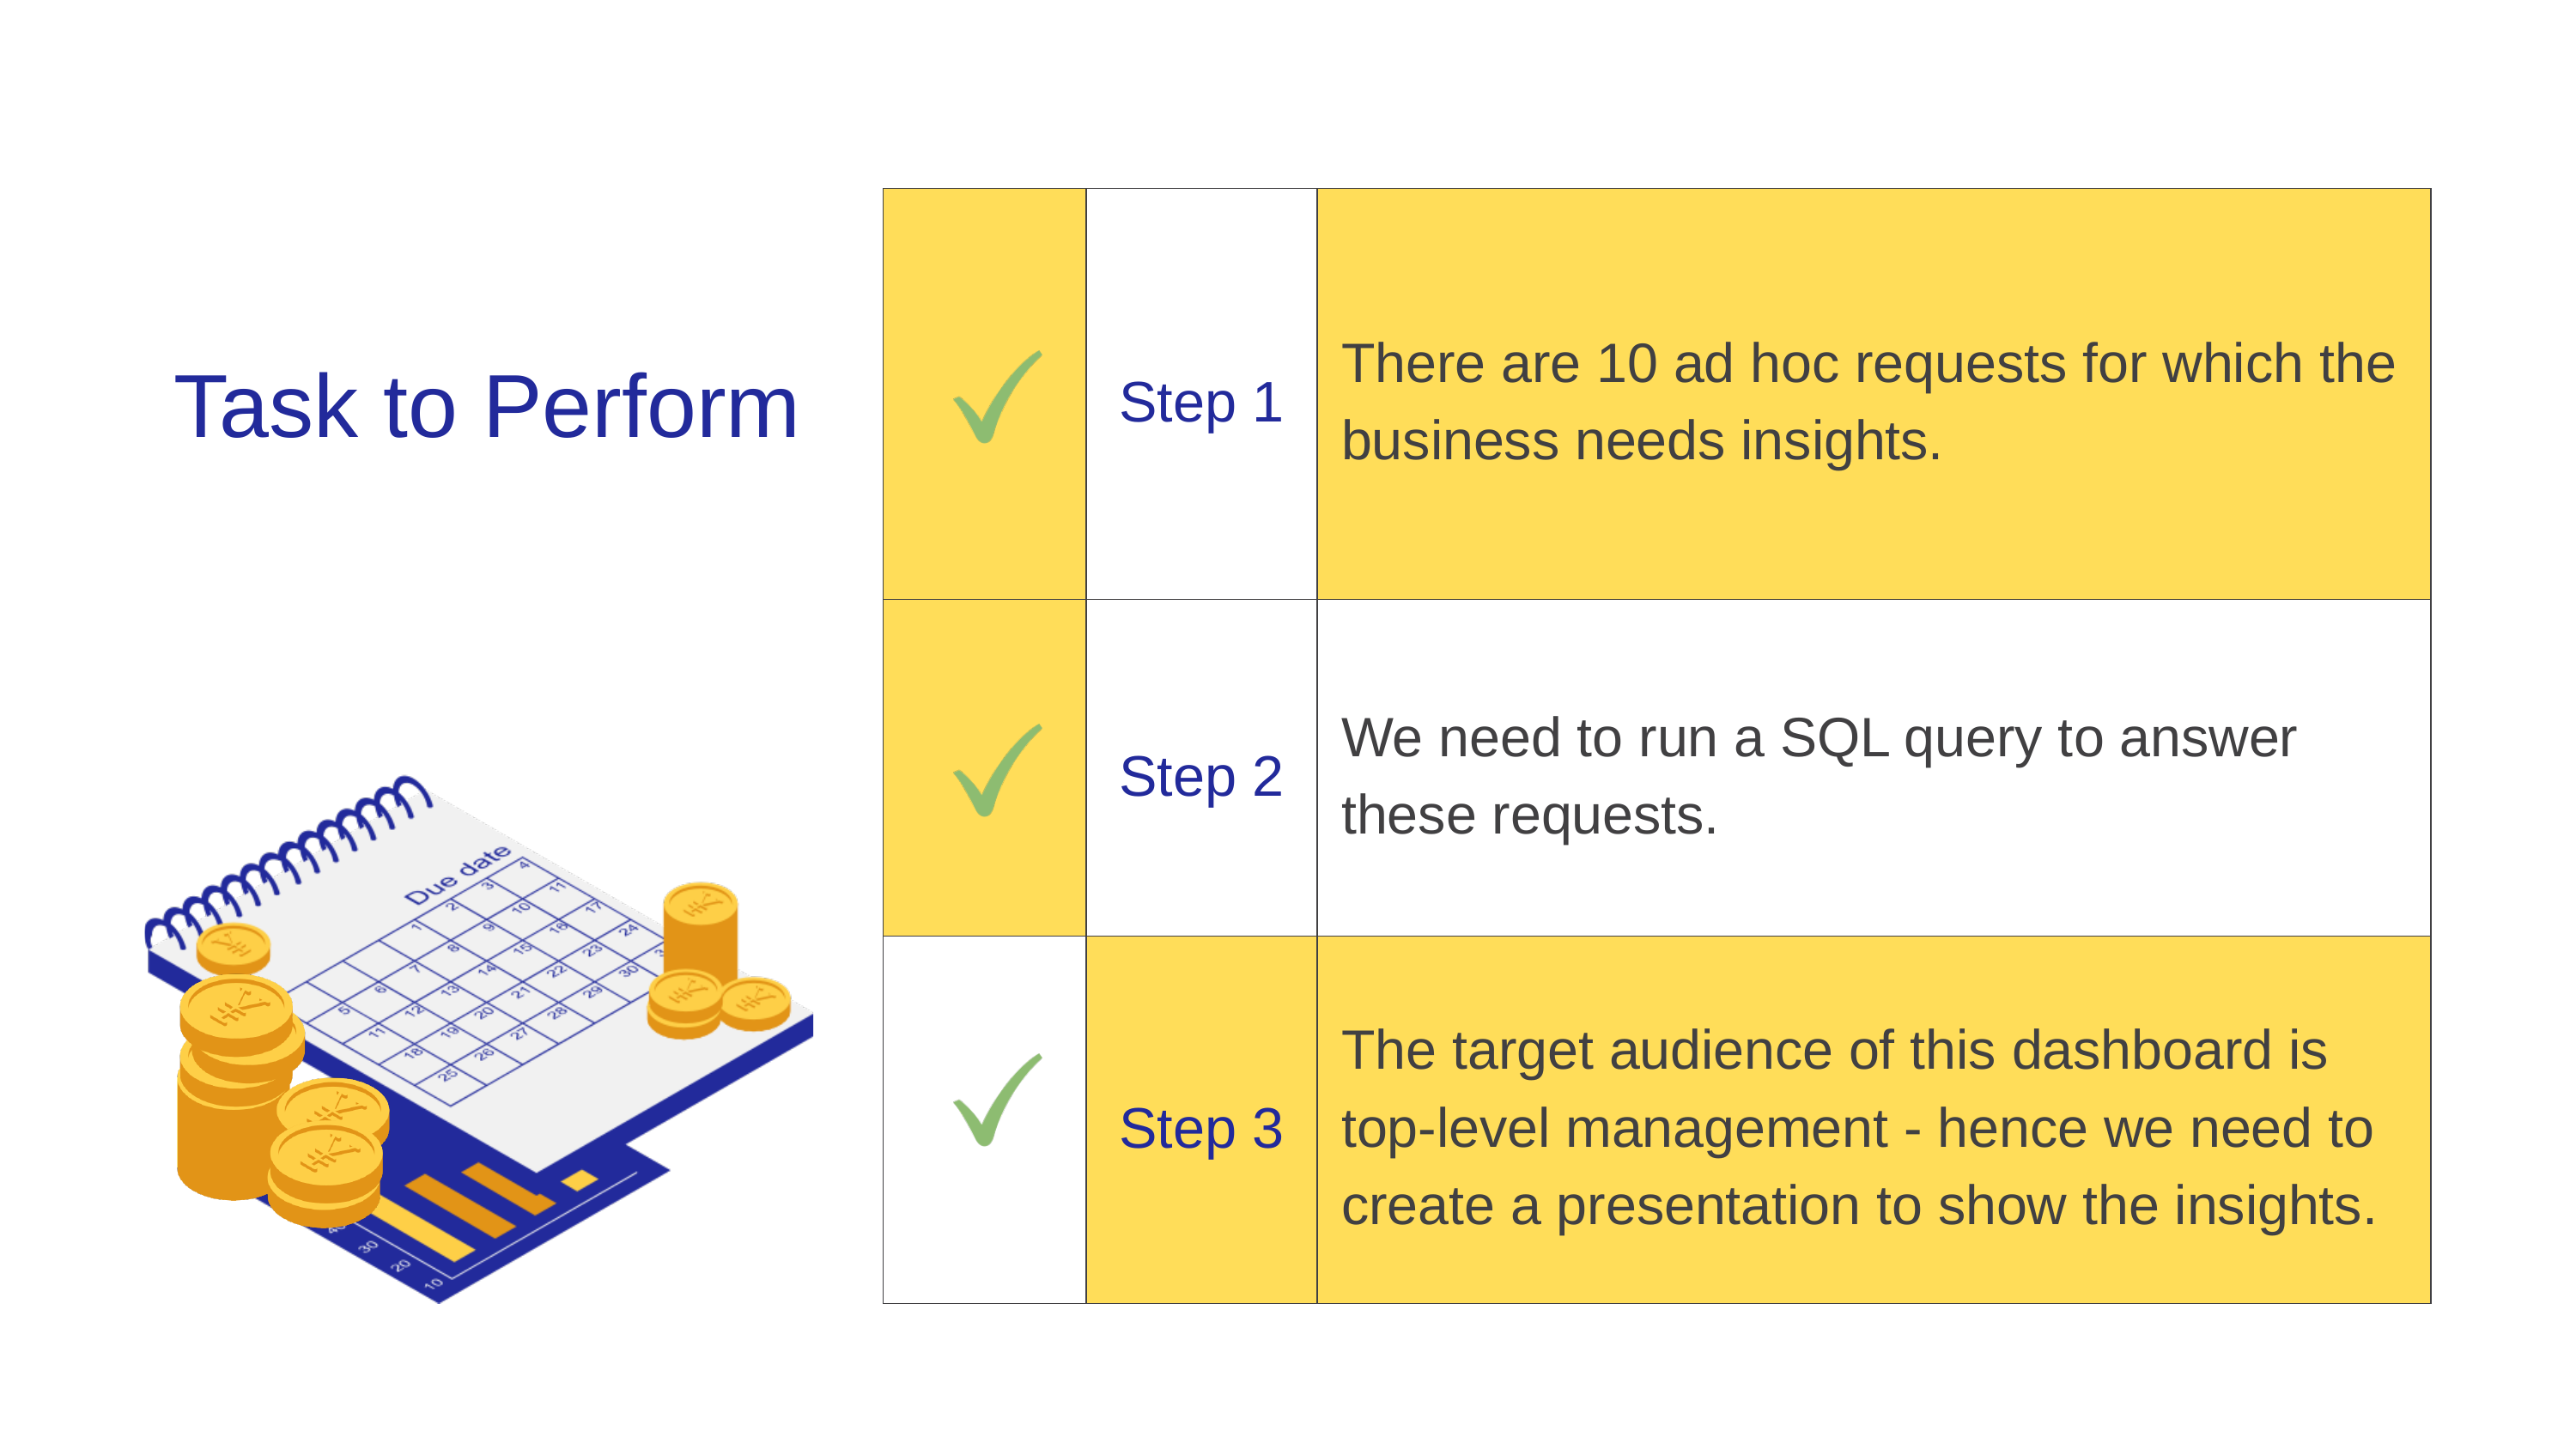

|  | Step 1 | There are 10 ad hoc requests for which the business needs insights. |
| --- | --- | --- |
|  | Step 2 | We need to run a SQL query to answer these requests. |
|  | Step 3 | The target audience of this dashboard is top-level management - hence we need to create a presentation to show the insights. |
Task to Perform